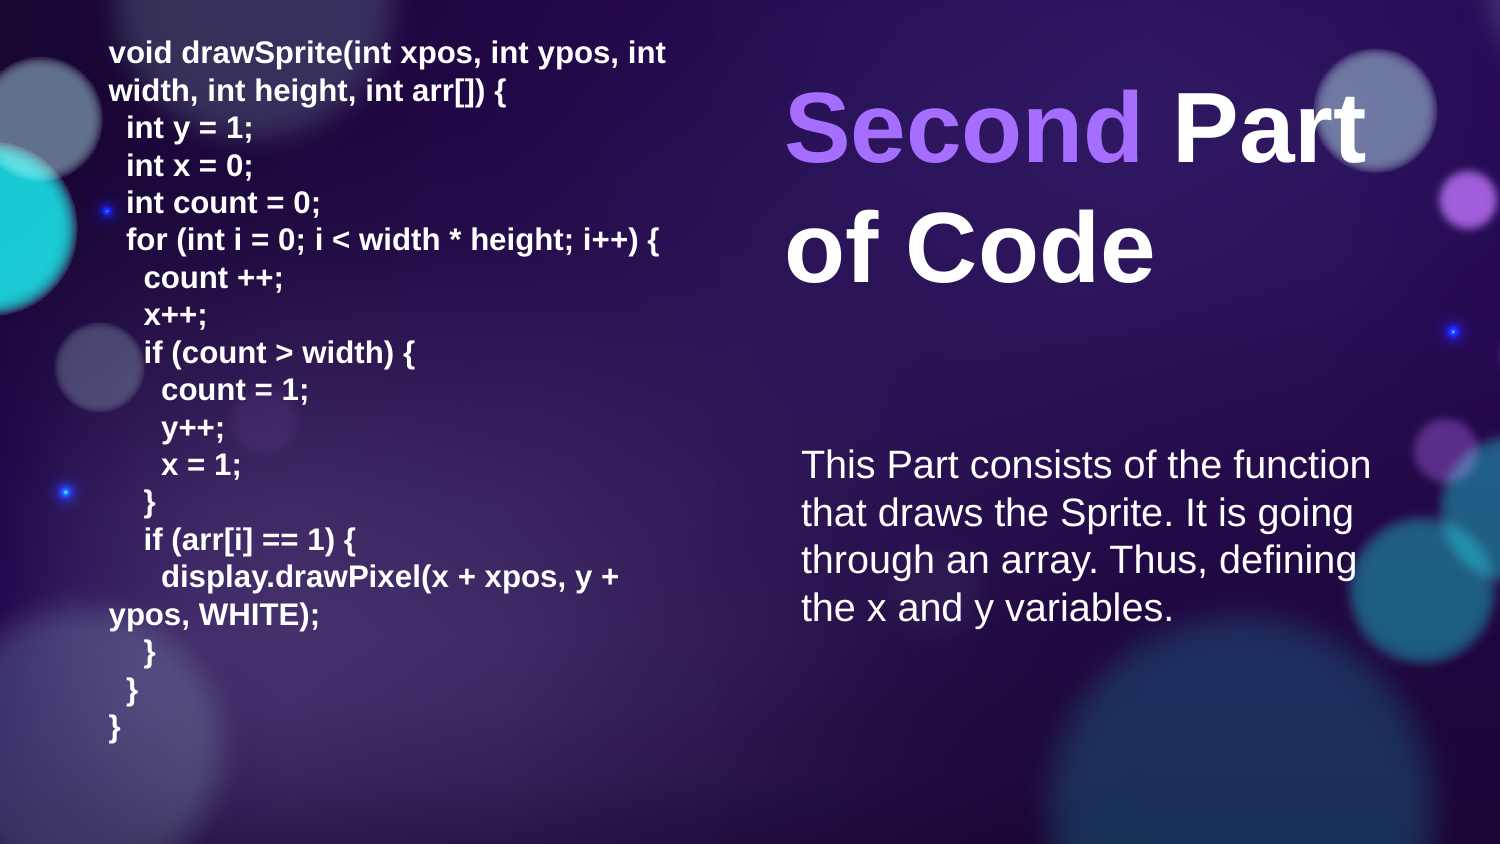

# void drawSprite(int xpos, int ypos, int width, int height, int arr[]) {
  int y = 1;
  int x = 0;
  int count = 0;
  for (int i = 0; i < width * height; i++) {
    count ++;
    x++;
    if (count > width) {
      count = 1;
      y++;
      x = 1;
    }
    if (arr[i] == 1) {
      display.drawPixel(x + xpos, y + ypos, WHITE);
    }
  }
}

Second Part of Code
This Part consists of the function that draws the Sprite. It is going through an array. Thus, defining the x and y variables.